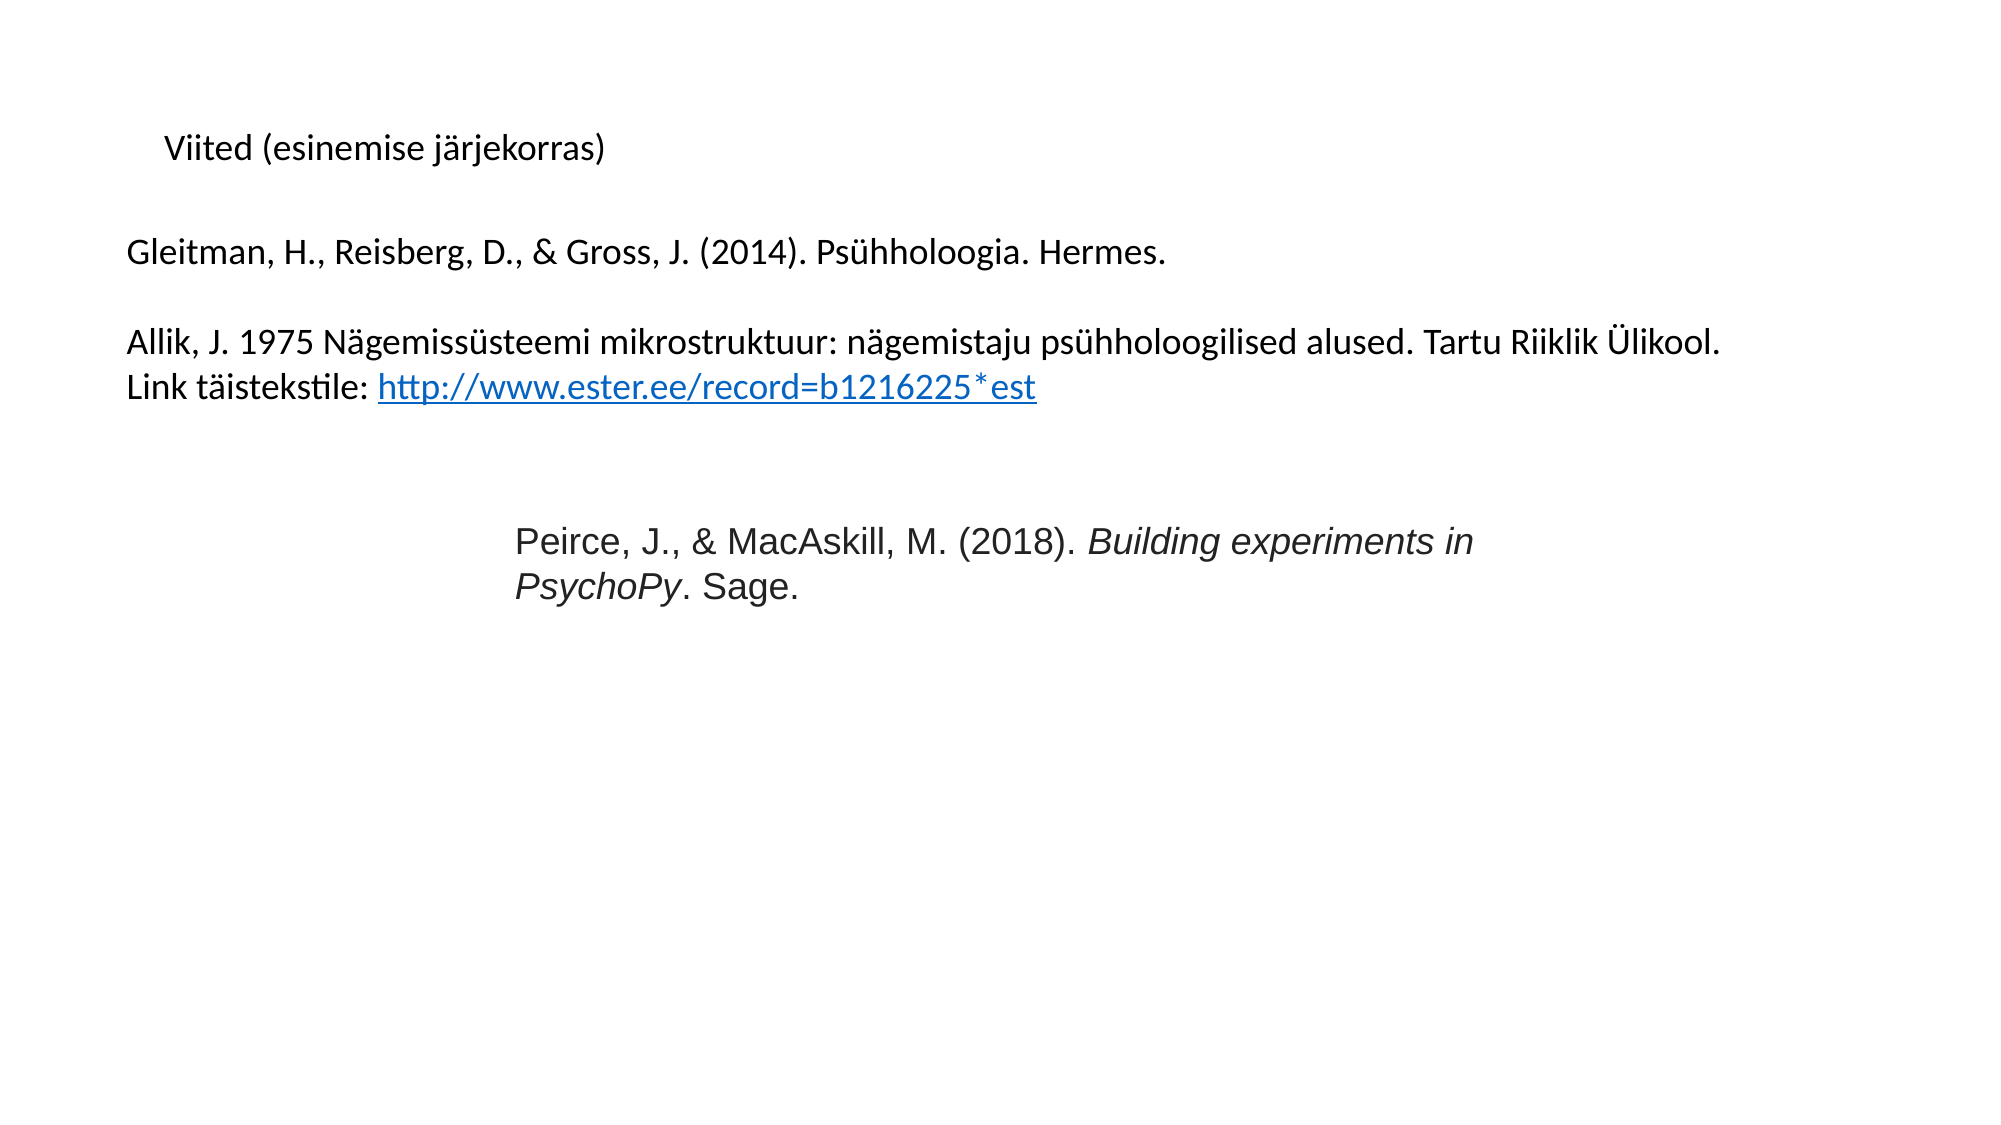

Viited (esinemise järjekorras)

Gleitman, H., Reisberg, D., & Gross, J. (2014). Psühholoogia. Hermes.

Allik, J. 1975 Nägemissüsteemi mikrostruktuur: nägemistaju psühholoogilised alused. Tartu Riiklik Ülikool.
Link täistekstile: http://www.ester.ee/record=b1216225*est
Peirce, J., & MacAskill, M. (2018). Building experiments in PsychoPy. Sage.